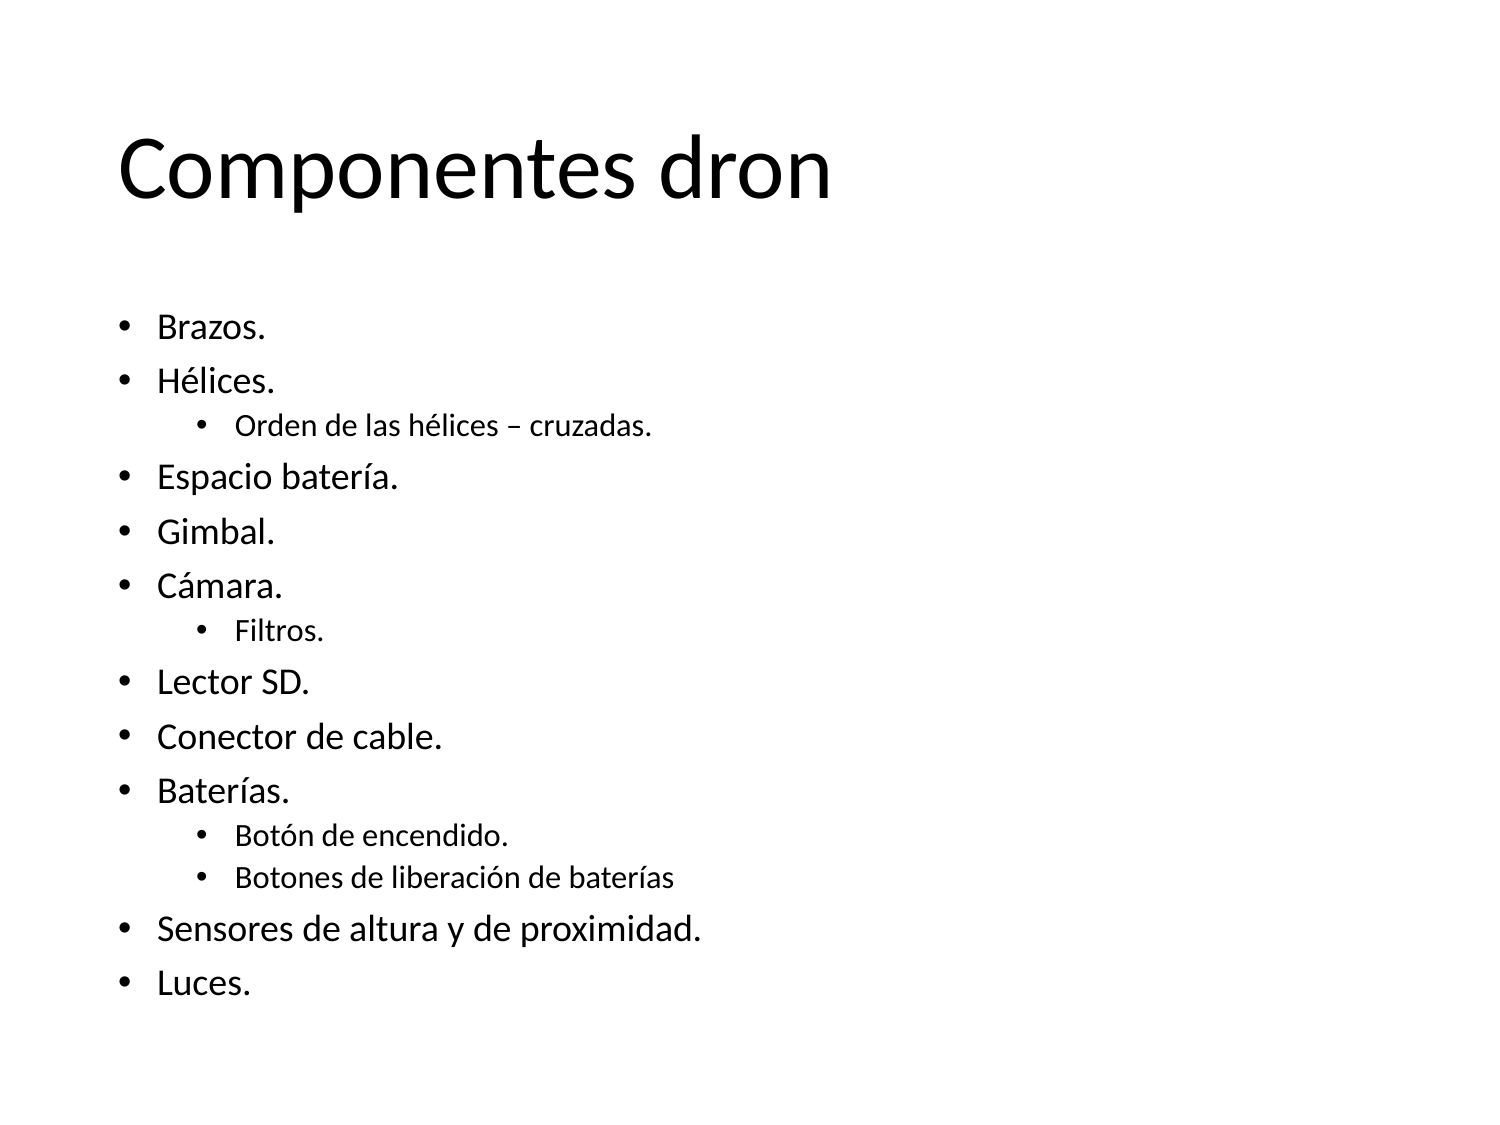

# Componentes dron
Brazos.
Hélices.
Orden de las hélices – cruzadas.
Espacio batería.
Gimbal.
Cámara.
Filtros.
Lector SD.
Conector de cable.
Baterías.
Botón de encendido.
Botones de liberación de baterías
Sensores de altura y de proximidad.
Luces.